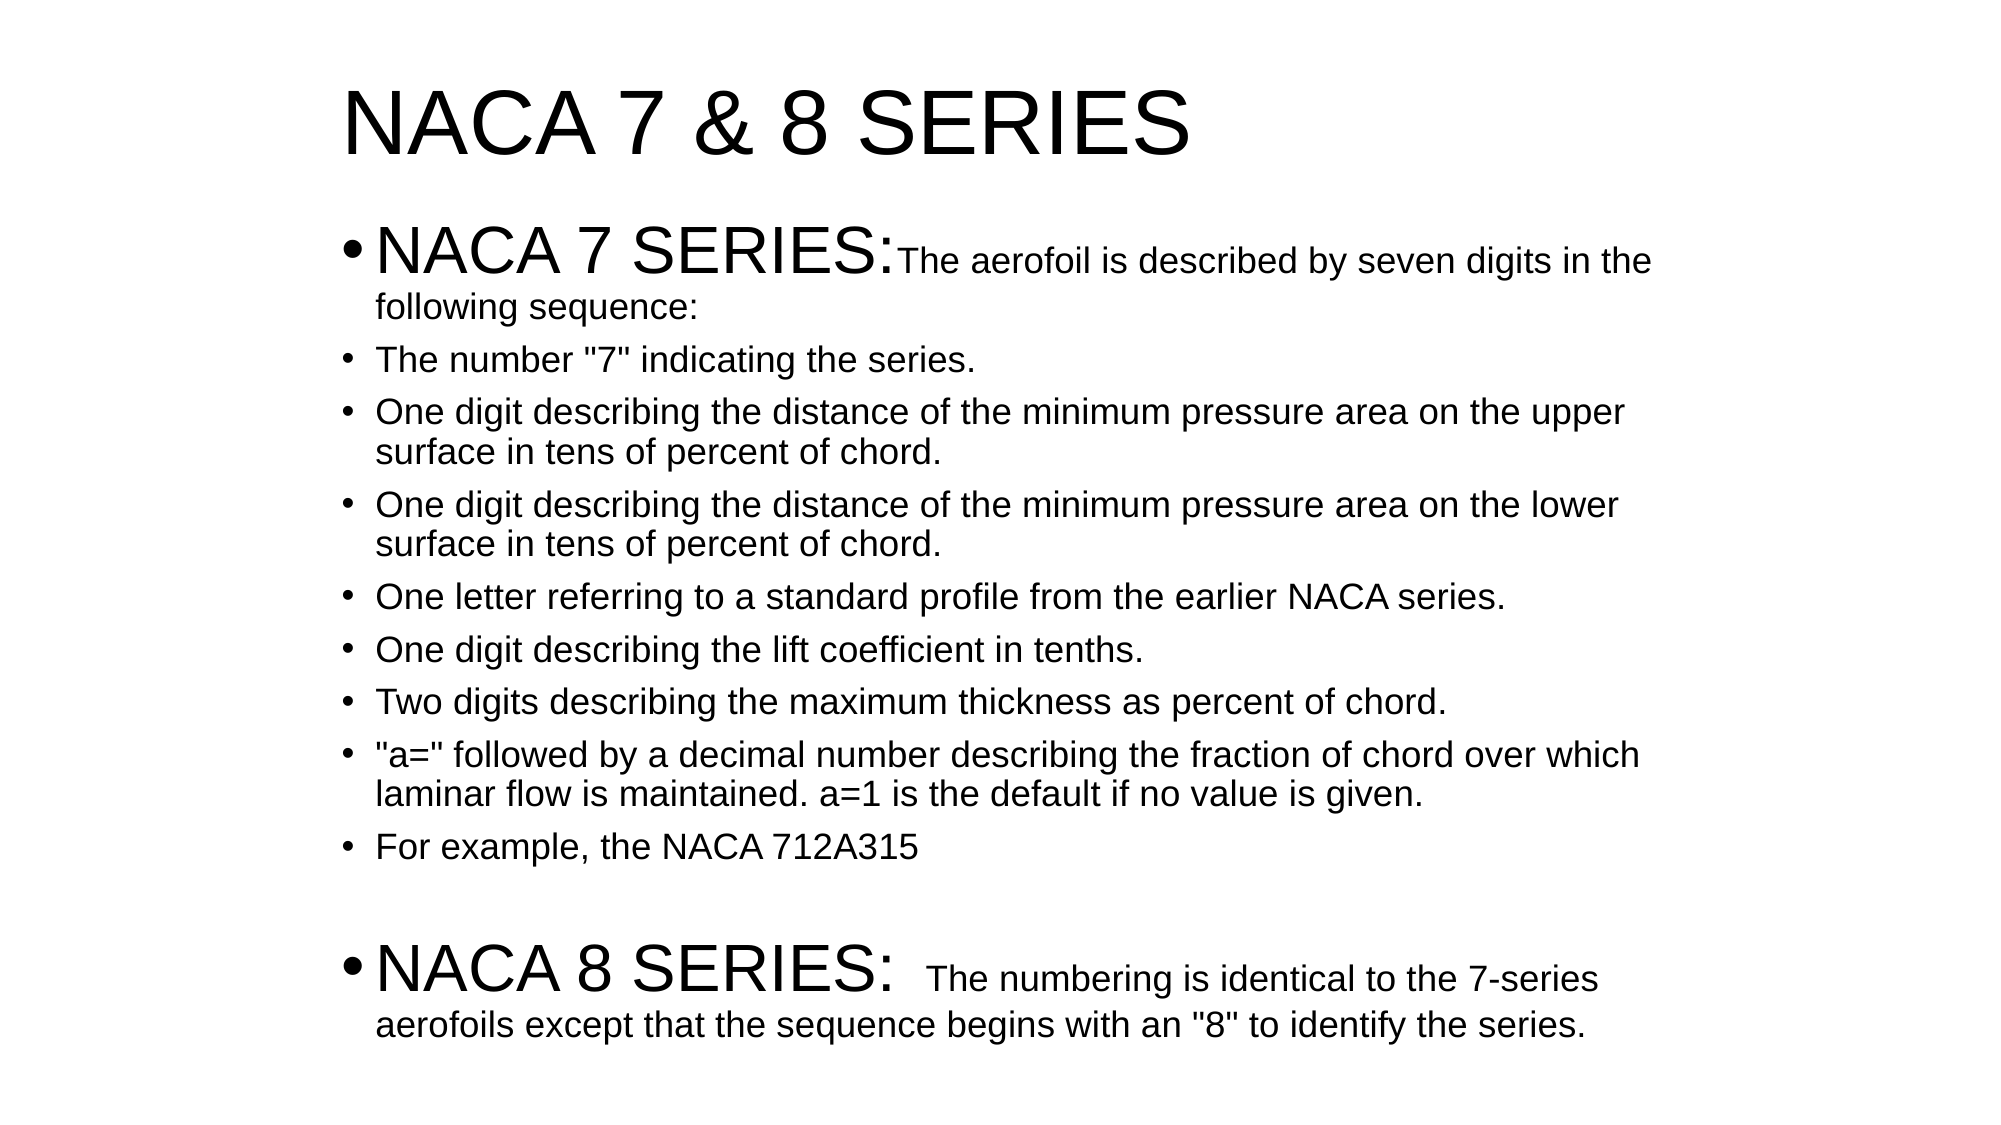

# NACA 7 & 8 SERIES
NACA 7 SERIES:The aerofoil is described by seven digits in the following sequence:
The number "7" indicating the series.
One digit describing the distance of the minimum pressure area on the upper surface in tens of percent of chord.
One digit describing the distance of the minimum pressure area on the lower surface in tens of percent of chord.
One letter referring to a standard profile from the earlier NACA series.
One digit describing the lift coefficient in tenths.
Two digits describing the maximum thickness as percent of chord.
"a=" followed by a decimal number describing the fraction of chord over which laminar flow is maintained. a=1 is the default if no value is given.
For example, the NACA 712A315

NACA 8 SERIES:  The numbering is identical to the 7-series aerofoils except that the sequence begins with an "8" to identify the series.